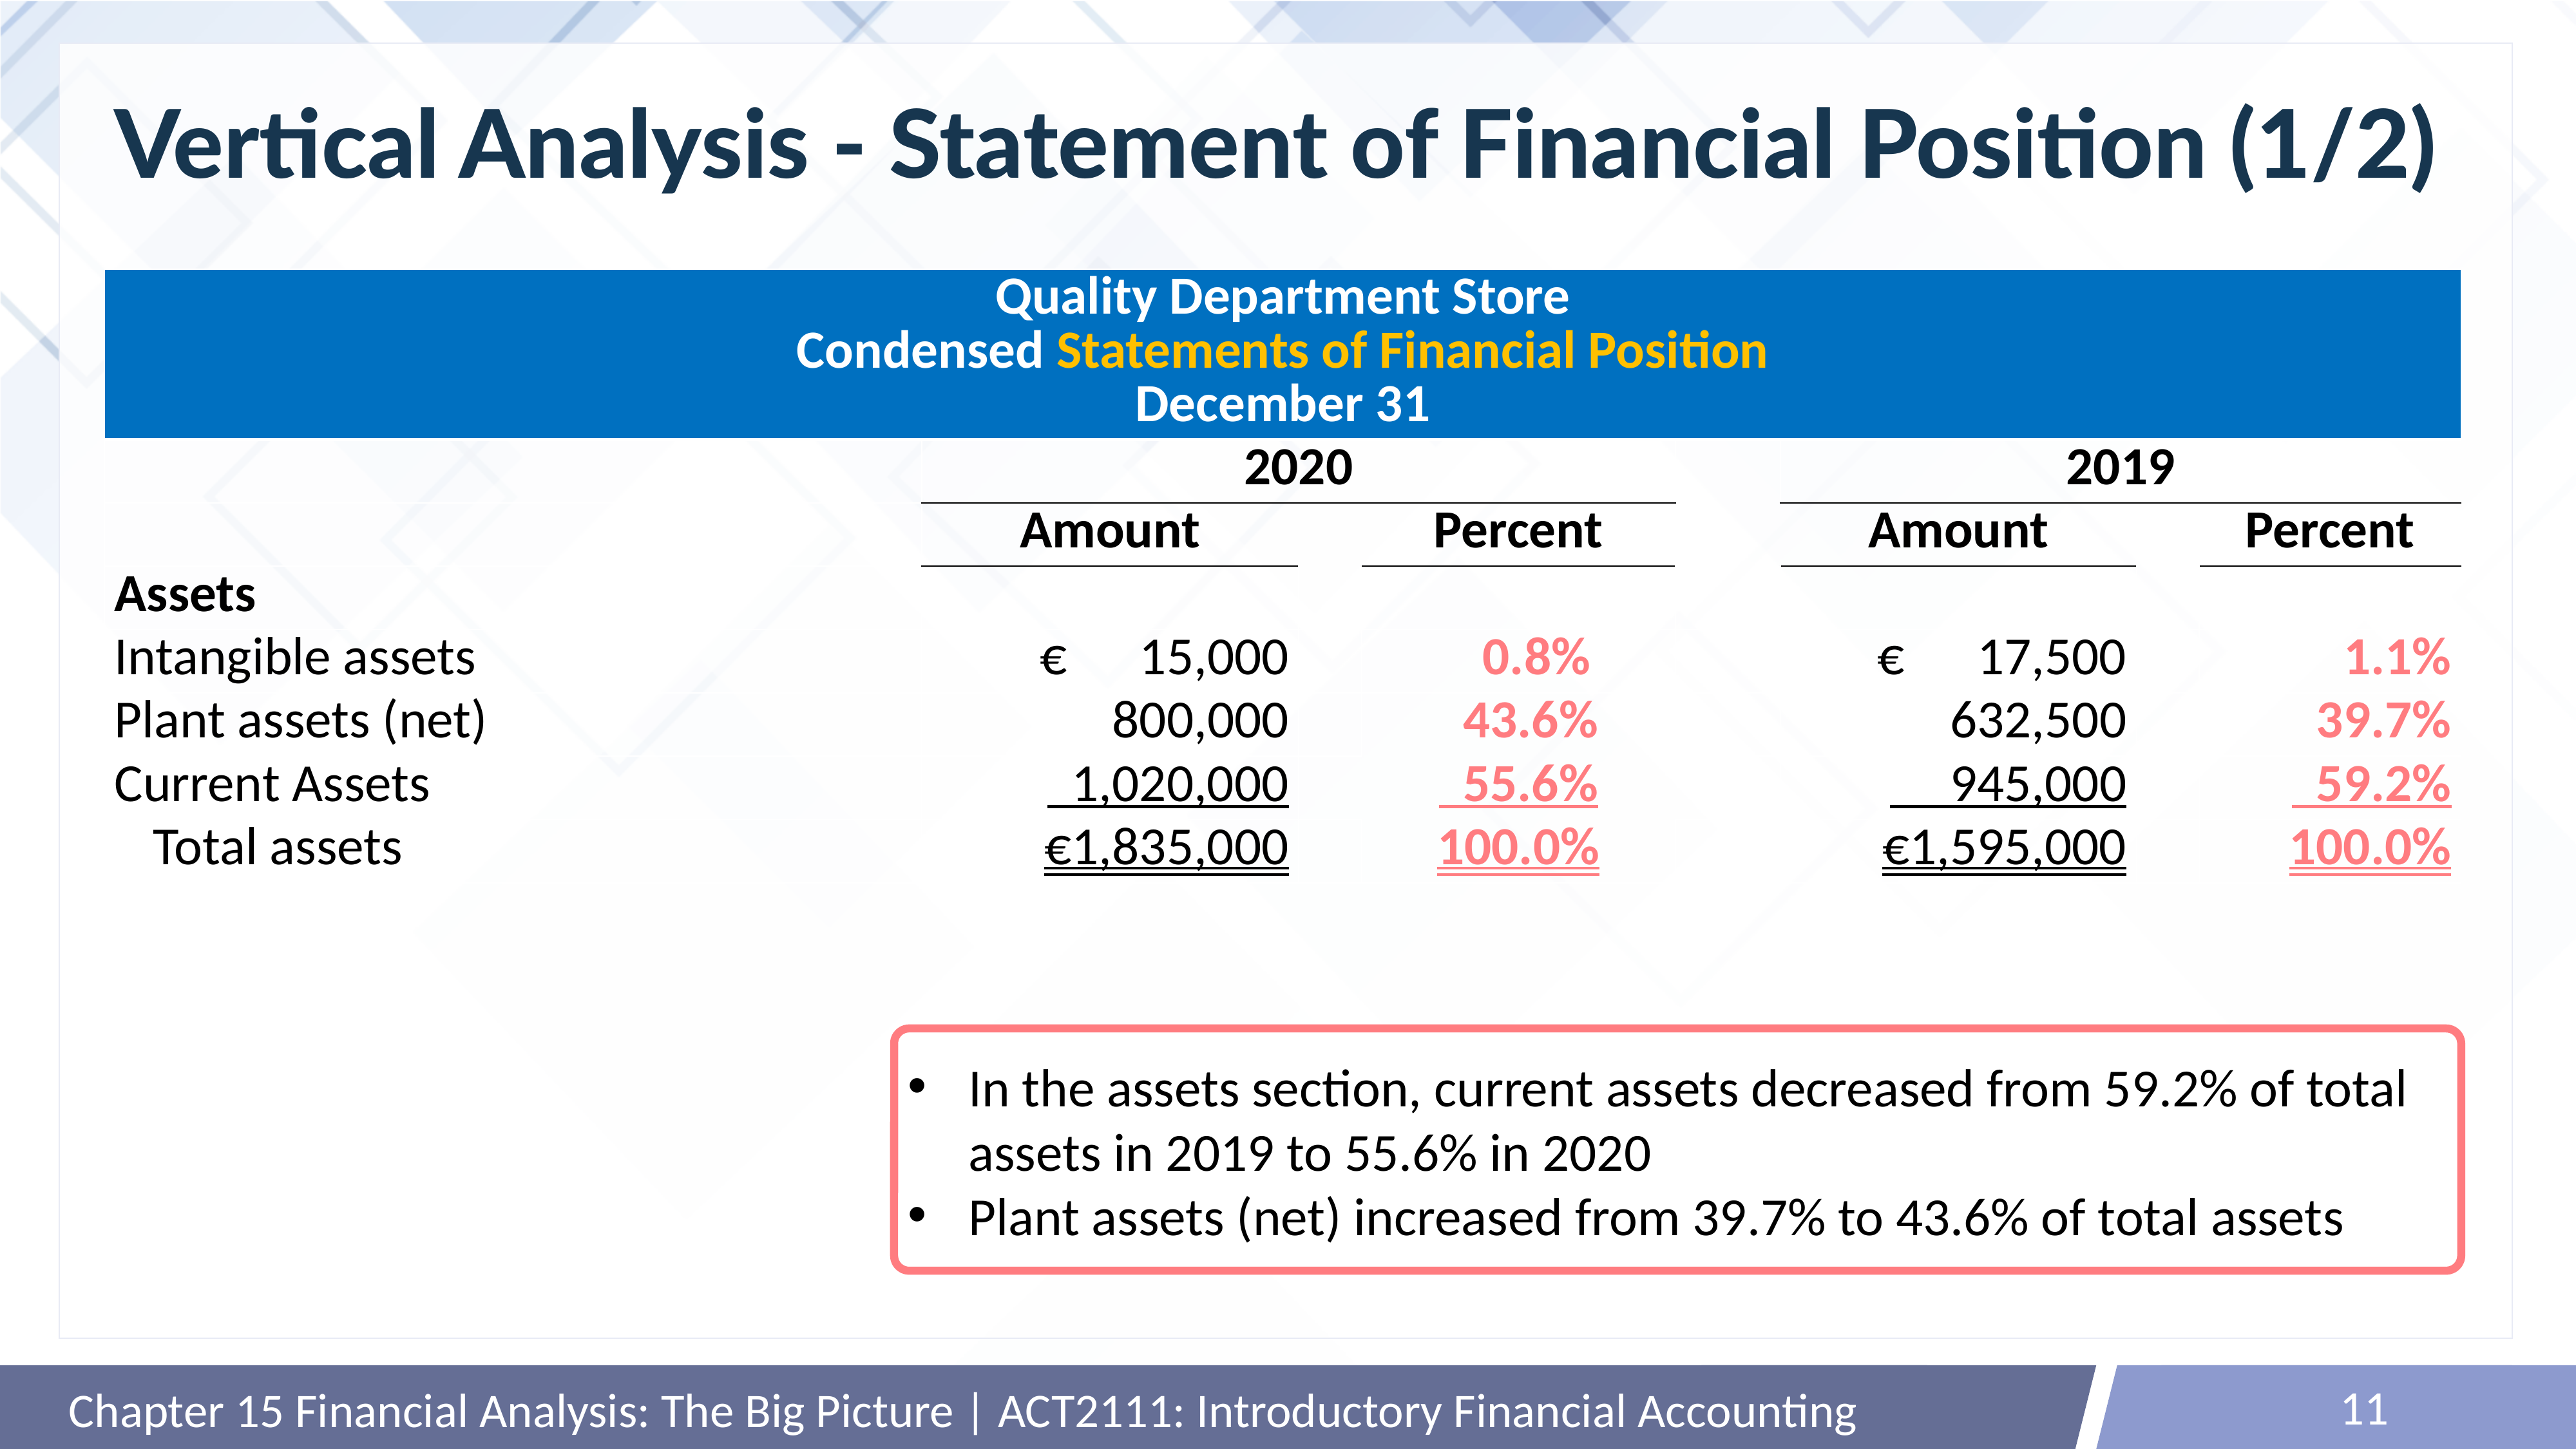

# Vertical Analysis - Statement of Financial Position (1/2)
| Quality Department Store Condensed Statements of Financial Position December 31 |  |  |  |  |  |  |  |
| --- | --- | --- | --- | --- | --- | --- | --- |
|  | 2020 |  |  |  | 2019 |  |  |
|  | Amount |  | Percent |  | Amount |  | Percent |
| Assets |  |  |  |  |  |  |  |
| Intangible assets | € 15,000 |  | 0.8% |  | € 17,500 |  | 1.1% |
| Plant assets (net) | 800,000 |  | 43.6% |  | 632,500 |  | 39.7% |
| Current Assets | 1,020,000 |  | 55.6% |  | 945,000 |  | 59.2% |
| Total assets | €1,835,000 |  | 100.0% |  | €1,595,000 |  | 100.0% |
In the assets section, current assets decreased from 59.2% of total assets in 2019 to 55.6% in 2020
Plant assets (net) increased from 39.7% to 43.6% of total assets
11
Chapter 15 Financial Analysis: The Big Picture | ACT2111: Introductory Financial Accounting